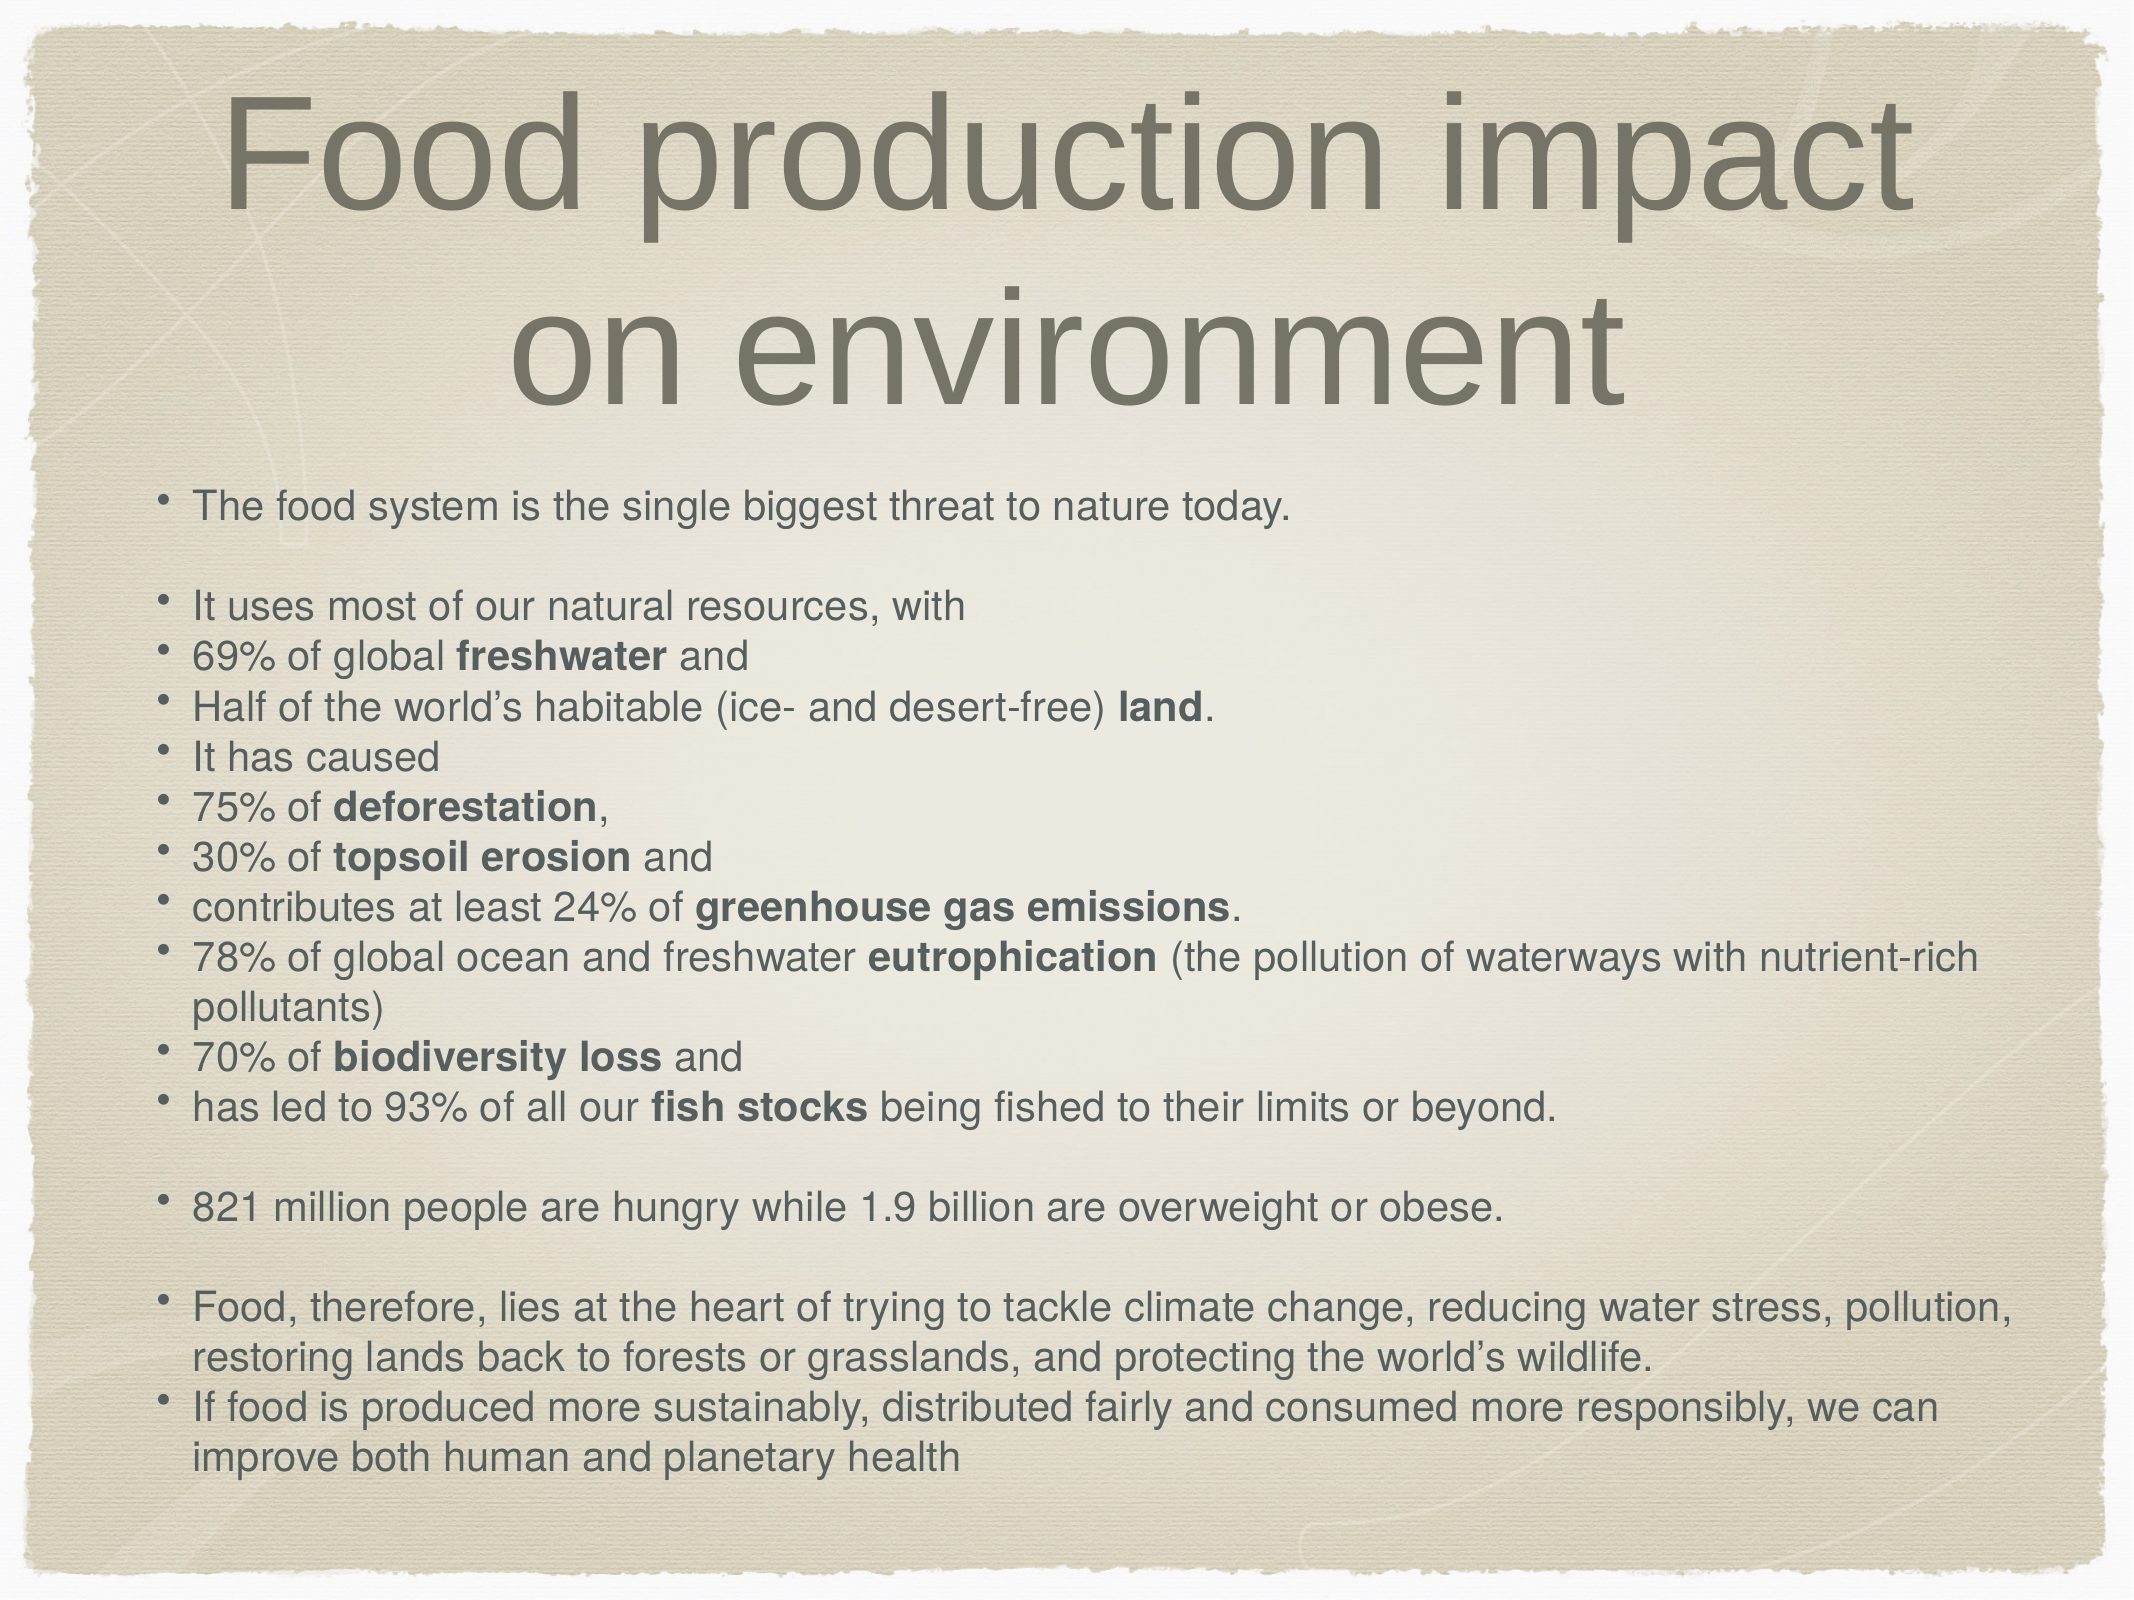

# Food production impact on environment
The food system is the single biggest threat to nature today.

It uses most of our natural resources, with
69% of global freshwater and
Half of the world’s habitable (ice- and desert-free) land.
It has caused
75% of deforestation,
30% of topsoil erosion and
contributes at least 24% of greenhouse gas emissions.
78% of global ocean and freshwater eutrophication (the pollution of waterways with nutrient-rich pollutants)
70% of biodiversity loss and
has led to 93% of all our fish stocks being fished to their limits or beyond.

821 million people are hungry while 1.9 billion are overweight or obese.

Food, therefore, lies at the heart of trying to tackle climate change, reducing water stress, pollution, restoring lands back to forests or grasslands, and protecting the world’s wildlife.
If food is produced more sustainably, distributed fairly and consumed more responsibly, we can improve both human and planetary health